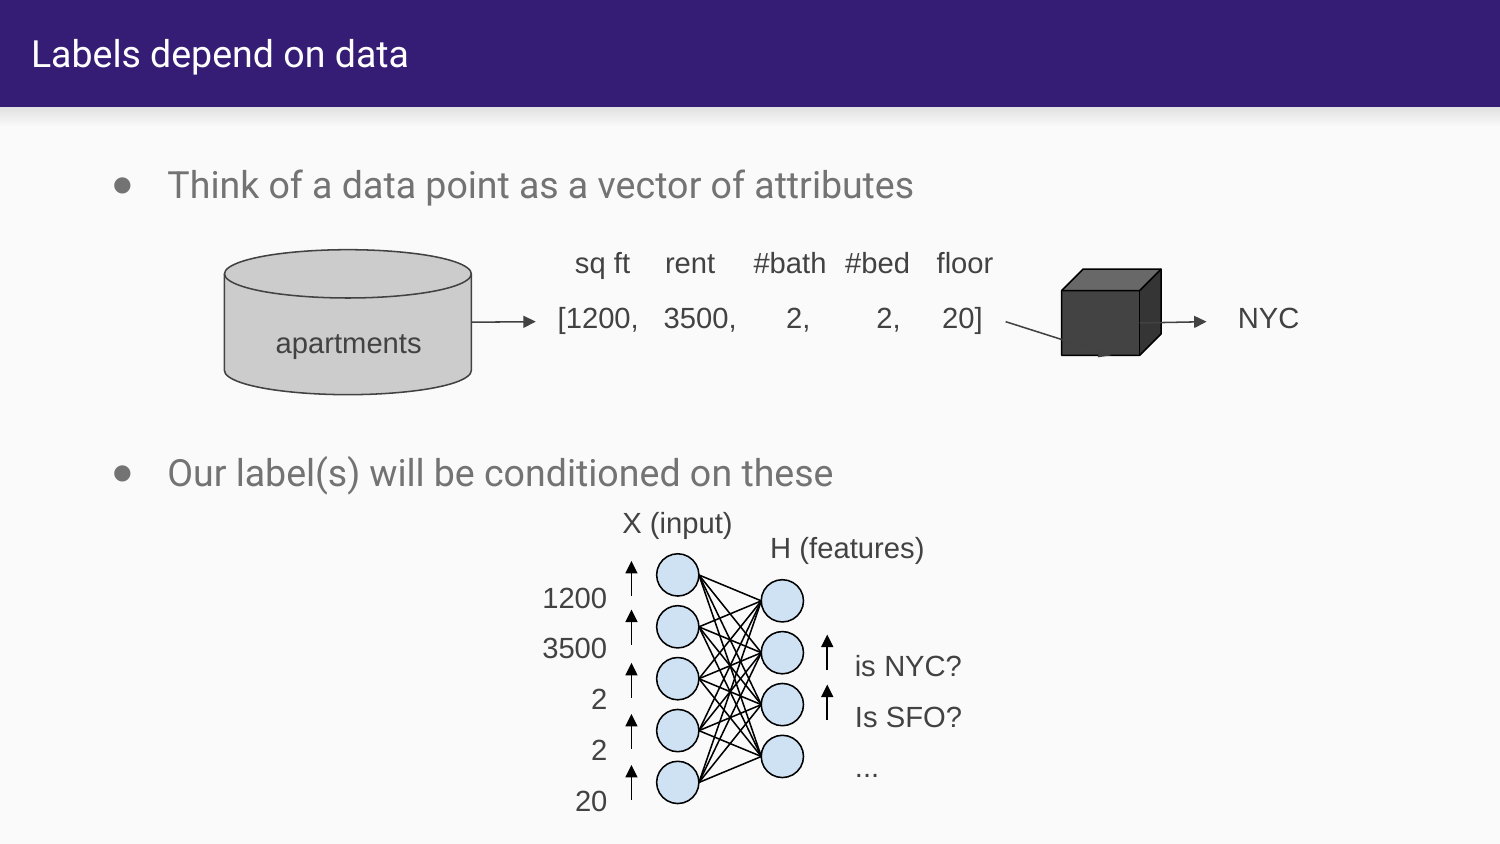

# Labels depend on data
Think of a data point as a vector of attributes
sq ft
rent
#bath
#bed
floor
[1200,   3500,      2,        2,     20]

NYC
apartments
Our label(s) will be conditioned on these
X (input)
H (features)
1200
3500
2
2
20

is NYC?
Is SFO?
...